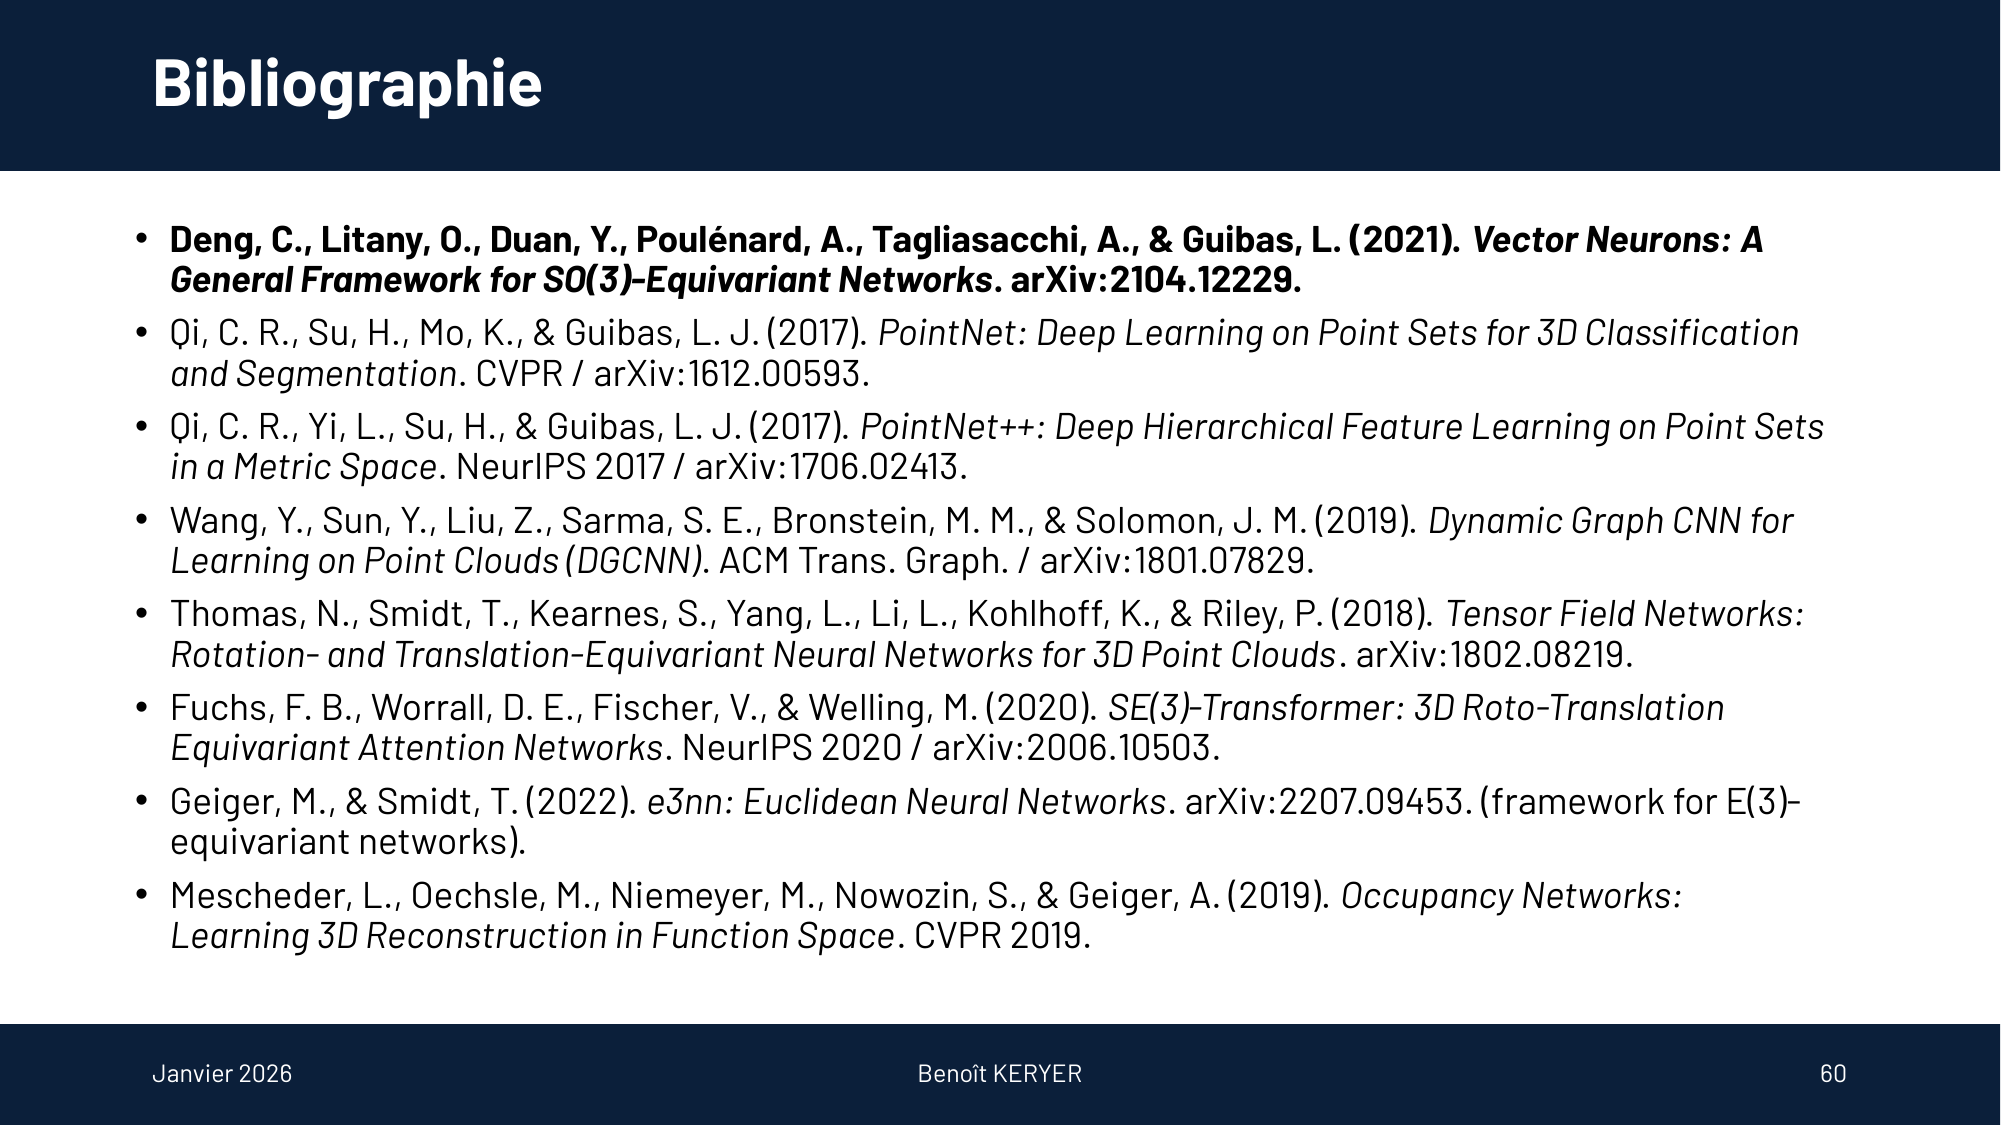

# Bibliographie
Deng, C., Litany, O., Duan, Y., Poulénard, A., Tagliasacchi, A., & Guibas, L. (2021). Vector Neurons: A General Framework for SO(3)-Equivariant Networks. arXiv:2104.12229.
Qi, C. R., Su, H., Mo, K., & Guibas, L. J. (2017). PointNet: Deep Learning on Point Sets for 3D Classification and Segmentation. CVPR / arXiv:1612.00593.
Qi, C. R., Yi, L., Su, H., & Guibas, L. J. (2017). PointNet++: Deep Hierarchical Feature Learning on Point Sets in a Metric Space. NeurIPS 2017 / arXiv:1706.02413.
Wang, Y., Sun, Y., Liu, Z., Sarma, S. E., Bronstein, M. M., & Solomon, J. M. (2019). Dynamic Graph CNN for Learning on Point Clouds (DGCNN). ACM Trans. Graph. / arXiv:1801.07829.
Thomas, N., Smidt, T., Kearnes, S., Yang, L., Li, L., Kohlhoff, K., & Riley, P. (2018). Tensor Field Networks: Rotation- and Translation-Equivariant Neural Networks for 3D Point Clouds. arXiv:1802.08219.
Fuchs, F. B., Worrall, D. E., Fischer, V., & Welling, M. (2020). SE(3)-Transformer: 3D Roto-Translation Equivariant Attention Networks. NeurIPS 2020 / arXiv:2006.10503.
Geiger, M., & Smidt, T. (2022). e3nn: Euclidean Neural Networks. arXiv:2207.09453. (framework for E(3)-equivariant networks).
Mescheder, L., Oechsle, M., Niemeyer, M., Nowozin, S., & Geiger, A. (2019). Occupancy Networks: Learning 3D Reconstruction in Function Space. CVPR 2019.
Janvier 2026
Benoît KERYER
60